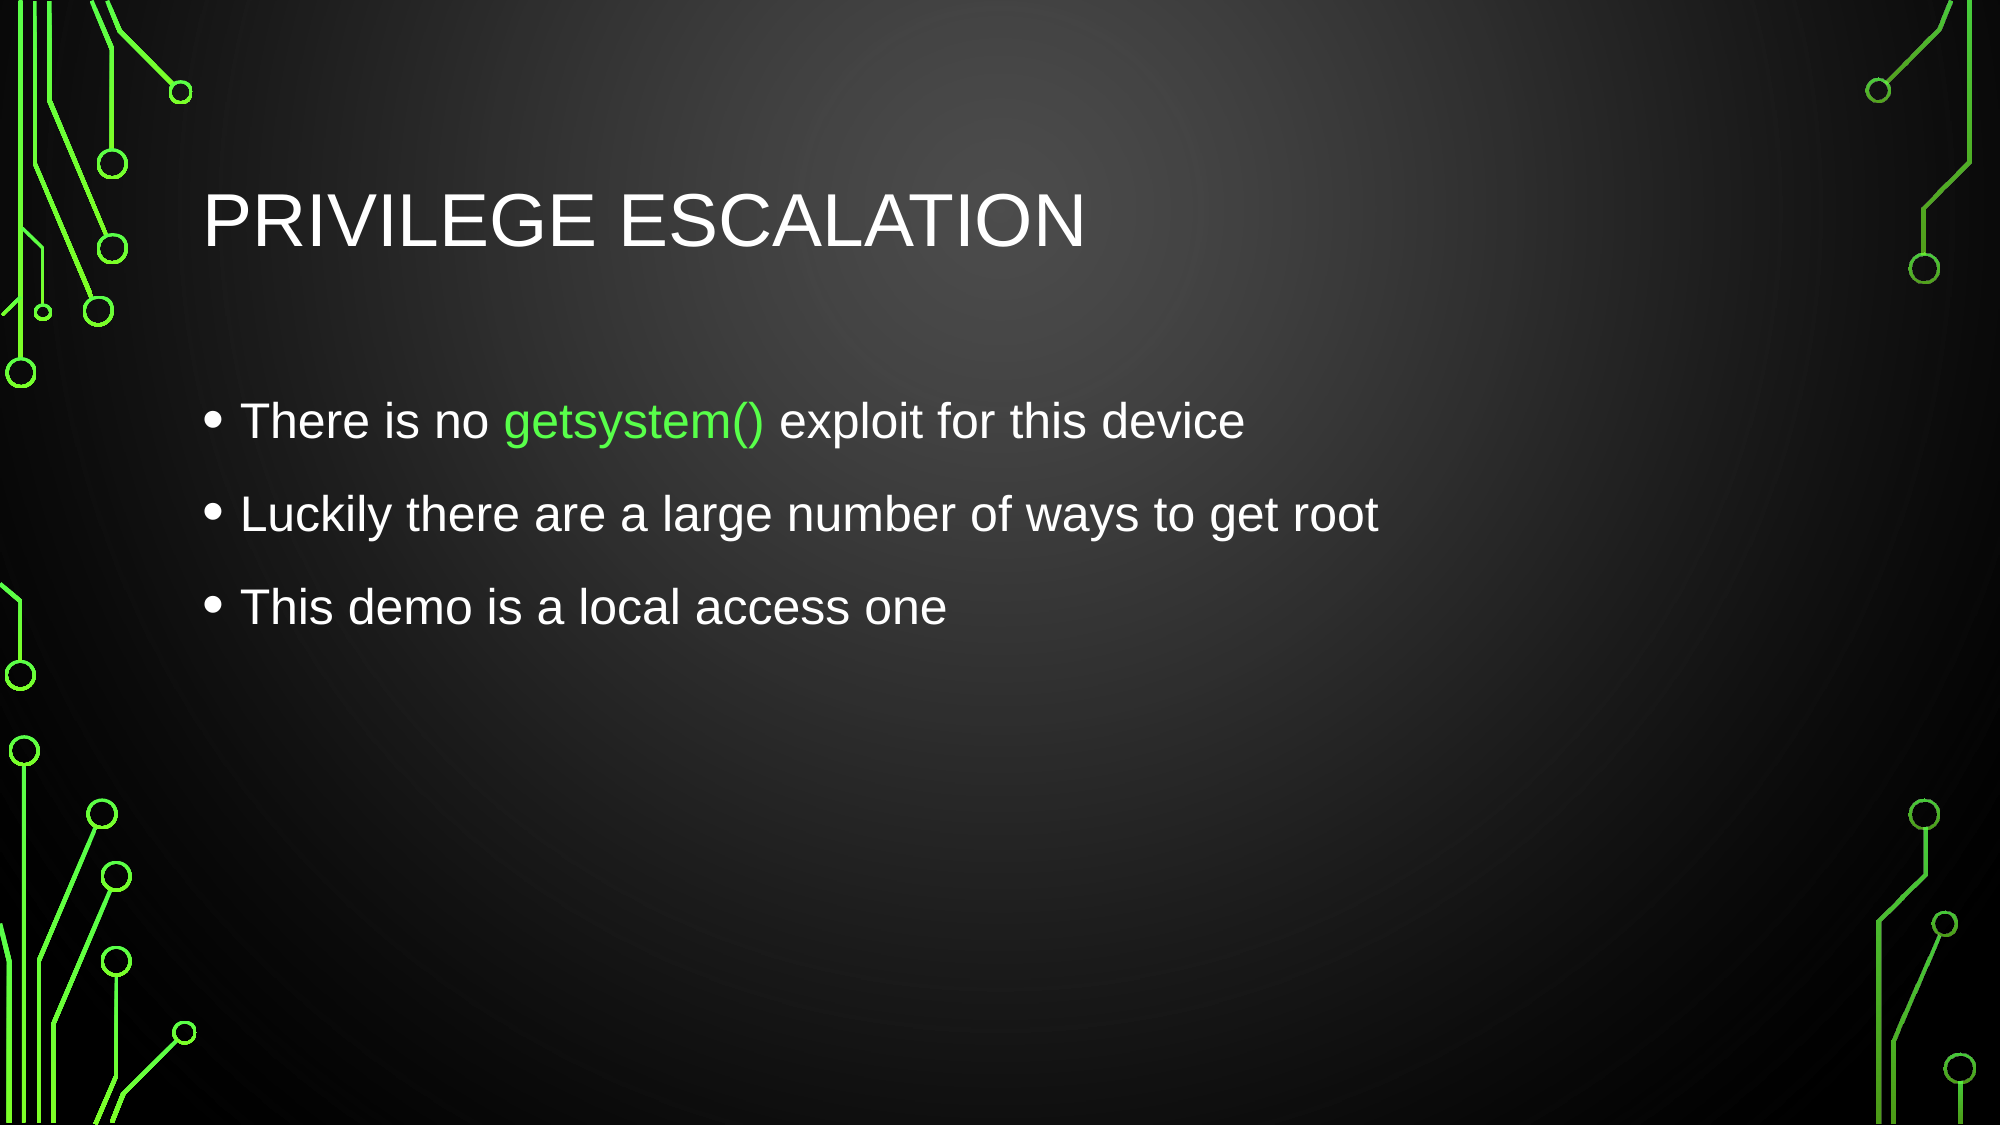

# Privilege escalation
There is no getsystem() exploit for this device
Luckily there are a large number of ways to get root
This demo is a local access one